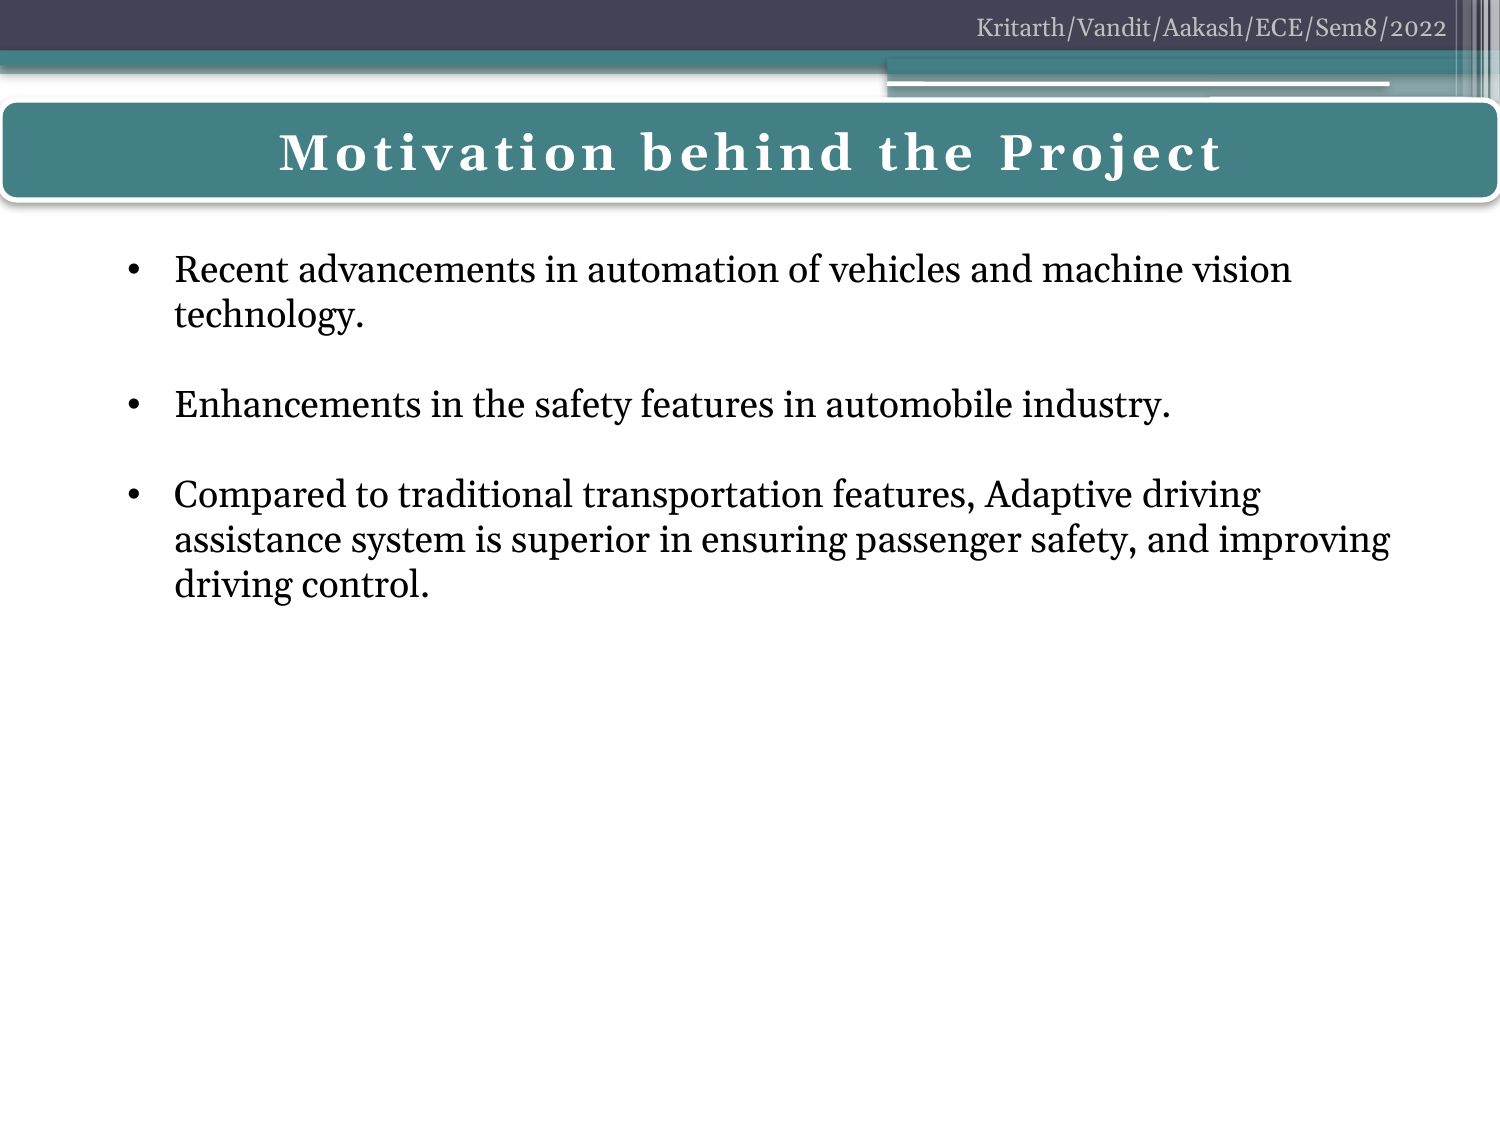

Kritarth/Vandit/Aakash/ECE/Sem8/2022
Motivation behind the Project
Recent advancements in automation of vehicles and machine vision technology.

Enhancements in the safety features in automobile industry.

Compared to traditional transportation features, Adaptive driving assistance system is superior in ensuring passenger safety, and improving driving control.